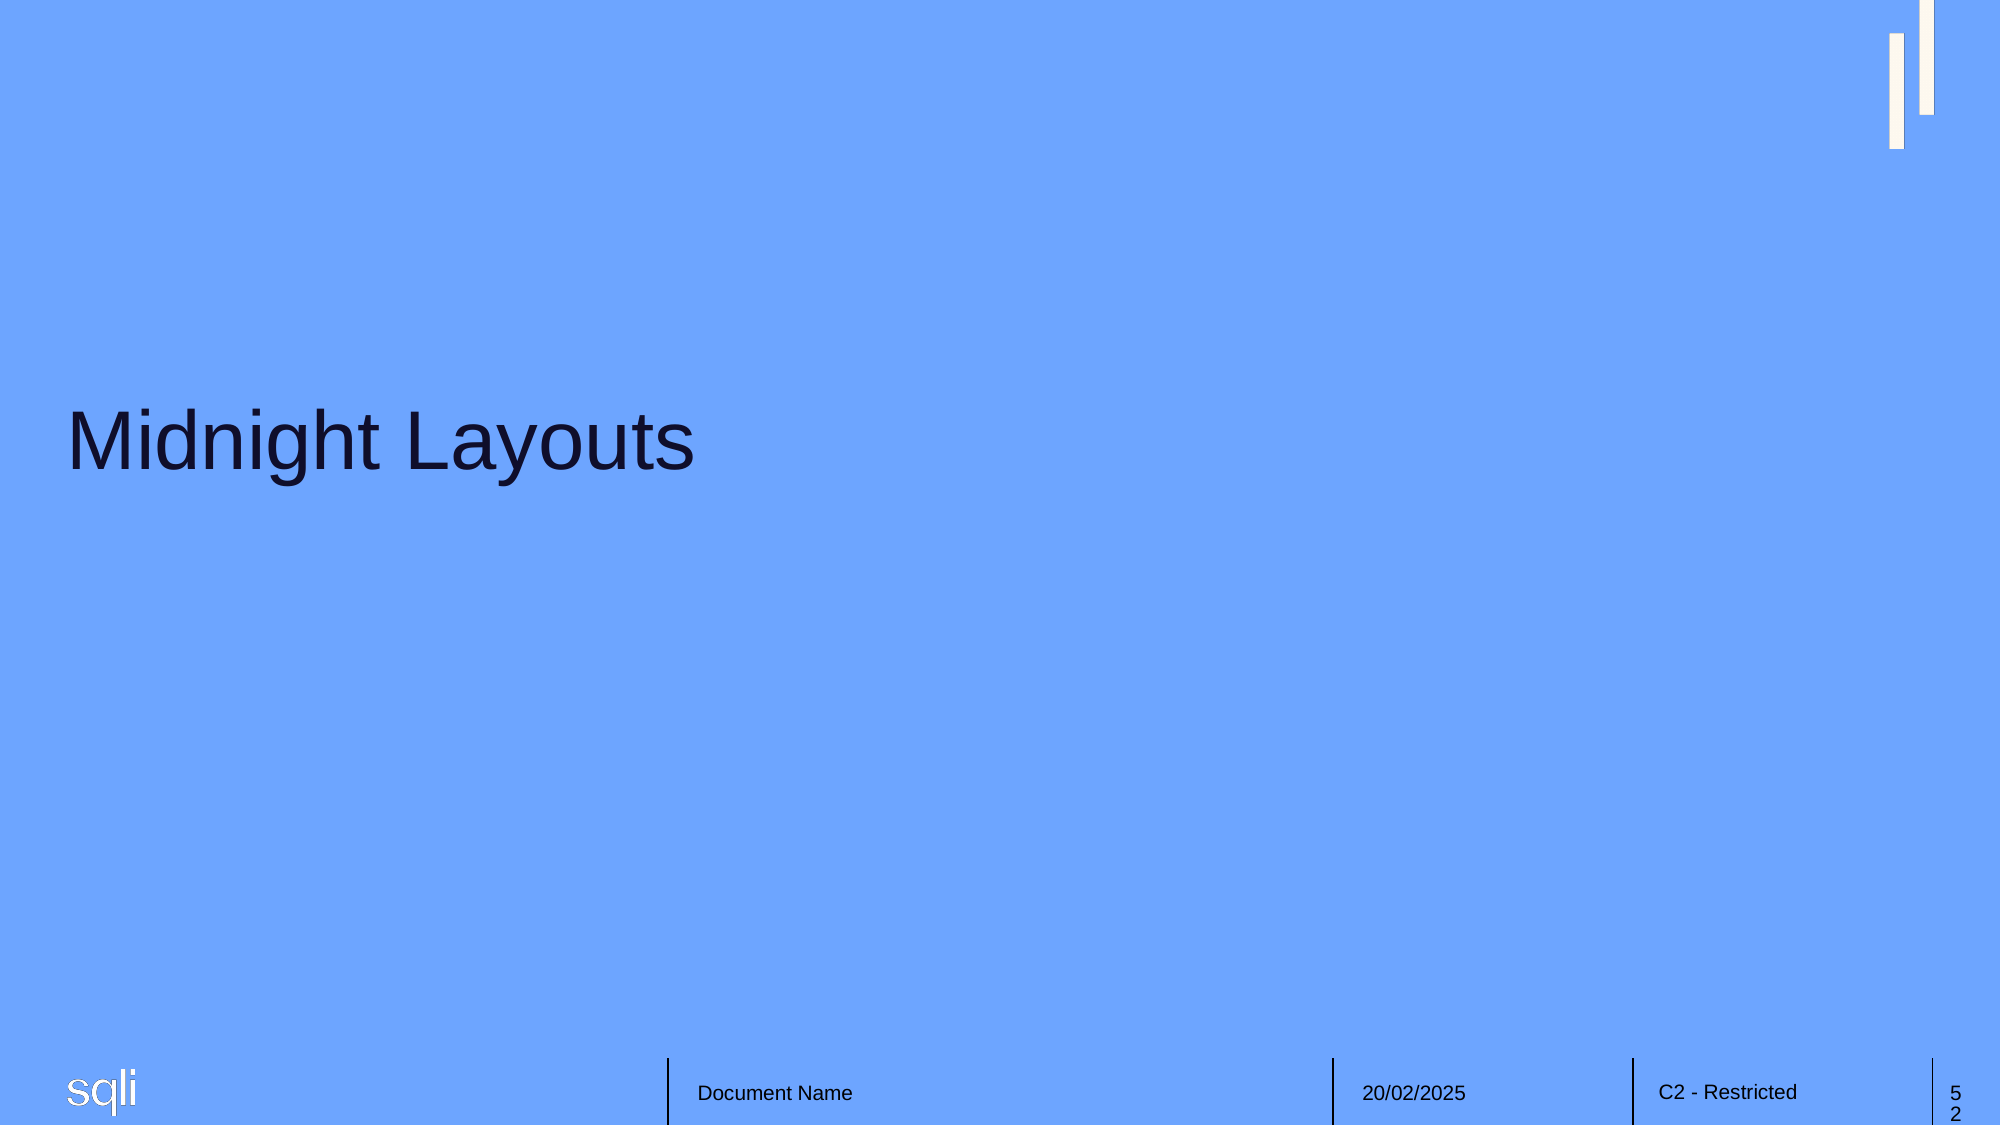

# Midnight Layouts
Document Name
20/02/2025
52